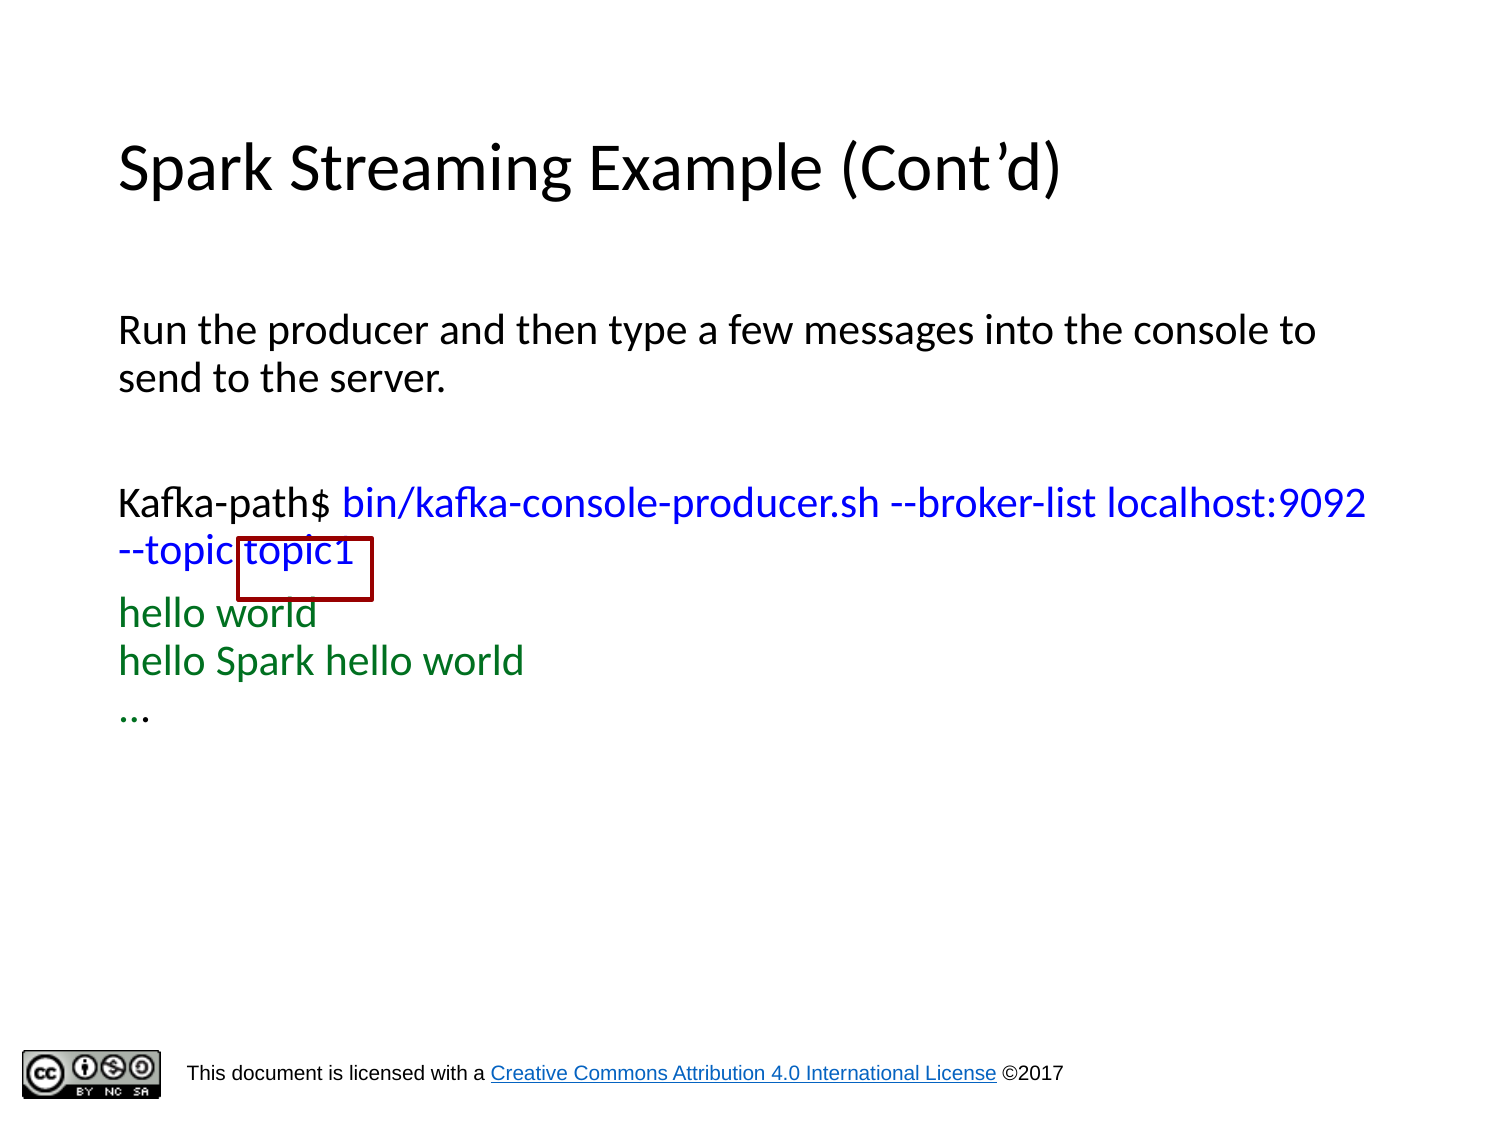

# Spark Streaming Example (Cont’d)
Run the producer and then type a few messages into the console to send to the server.

Kafka-path$ bin/kafka-console-producer.sh --broker-list localhost:9092 --topic topic1
hello world
hello Spark hello world
...